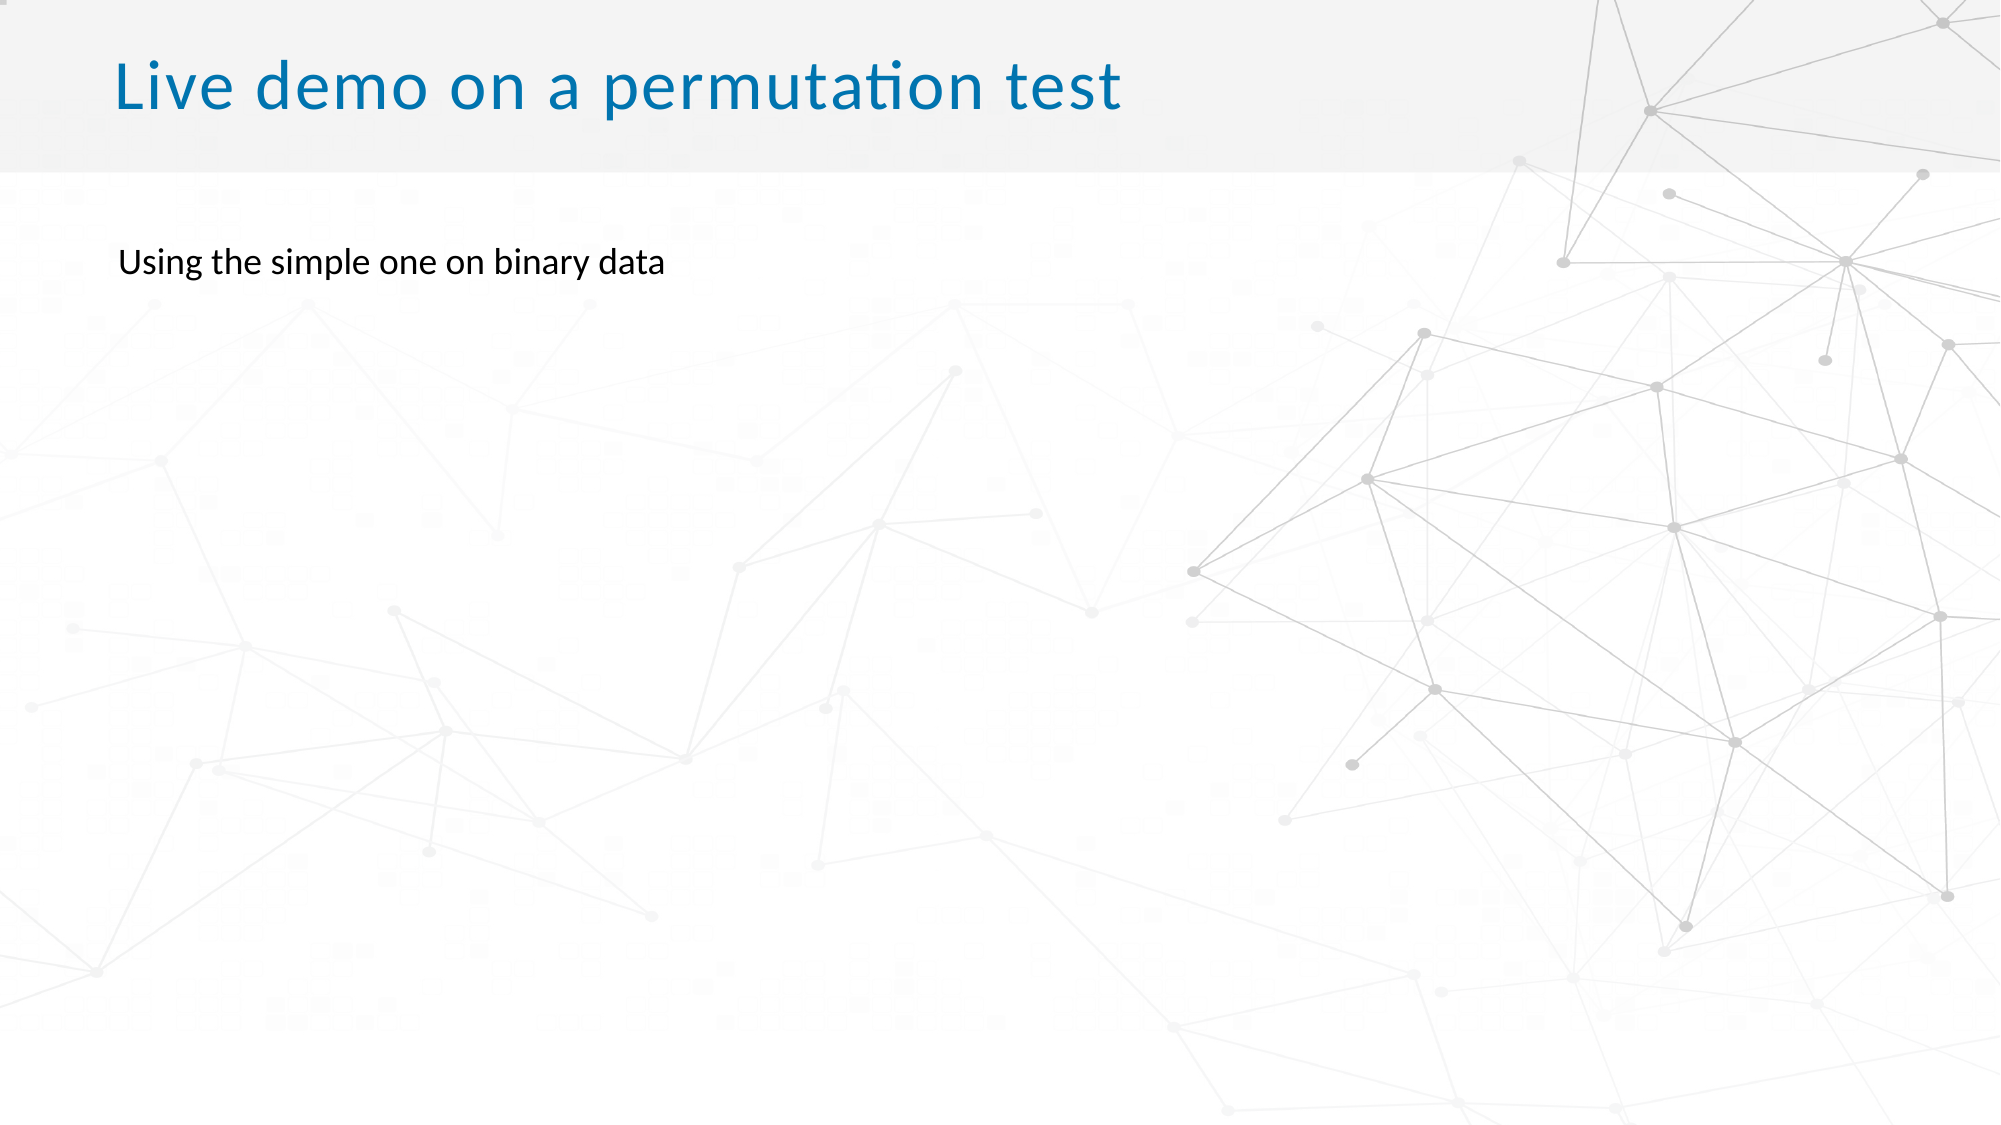

# Live demo on a permutation test
Using the simple one on binary data